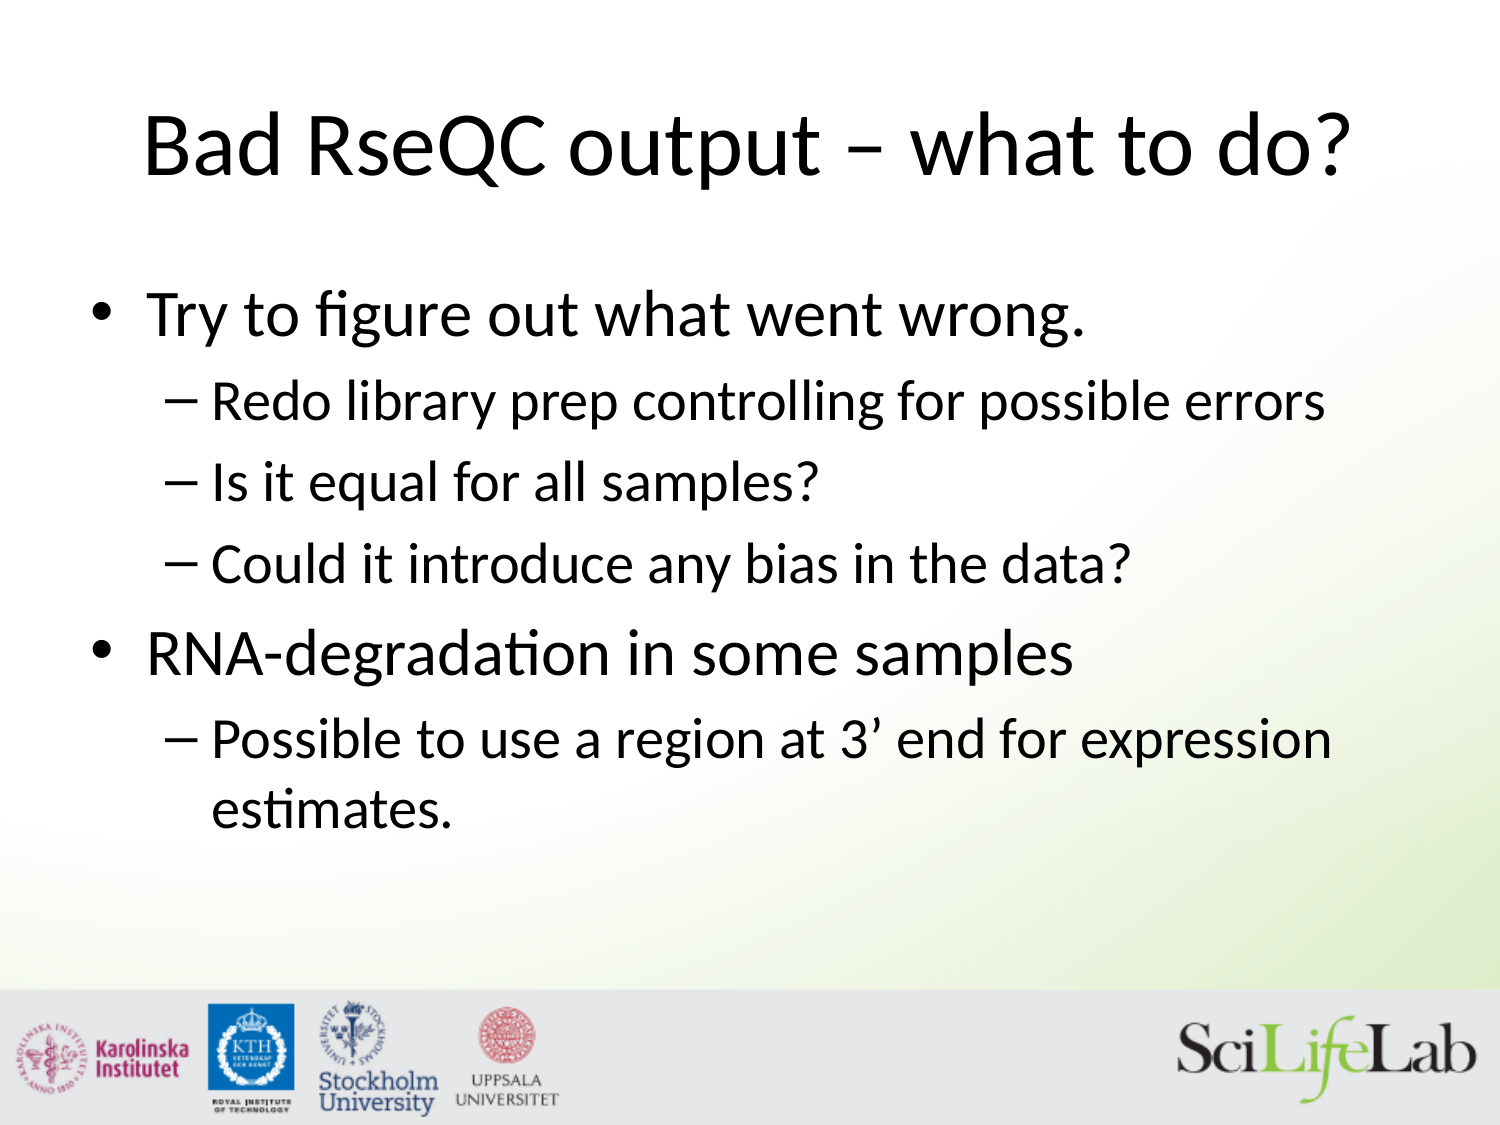

# Bad RseQC output – what to do?
Try to figure out what went wrong.
Redo library prep controlling for possible errors
Is it equal for all samples?
Could it introduce any bias in the data?
RNA-degradation in some samples
Possible to use a region at 3’ end for expression estimates.